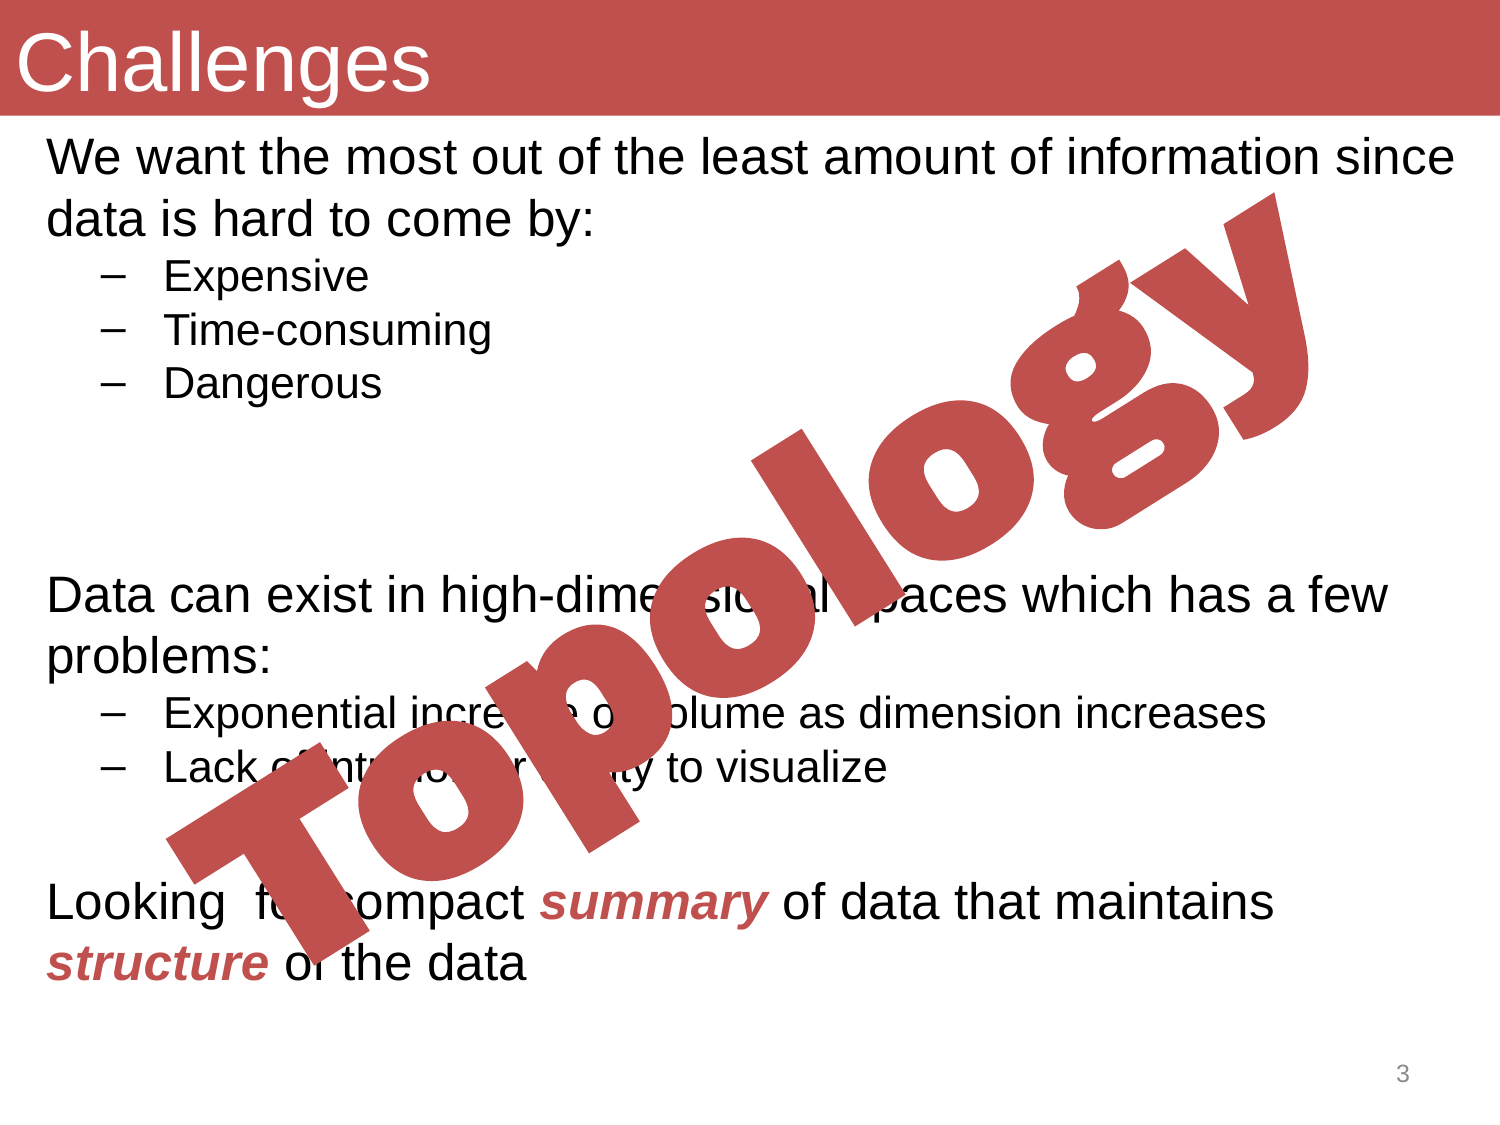

# Challenges
We want the most out of the least amount of information since data is hard to come by:
Expensive
Time-consuming
Dangerous

Data can exist in high-dimensional spaces which has a few problems:
Exponential increase of volume as dimension increases
Lack of intuition or ability to visualize

Looking  for compact summary of data that maintains structure of the data
Topology
3